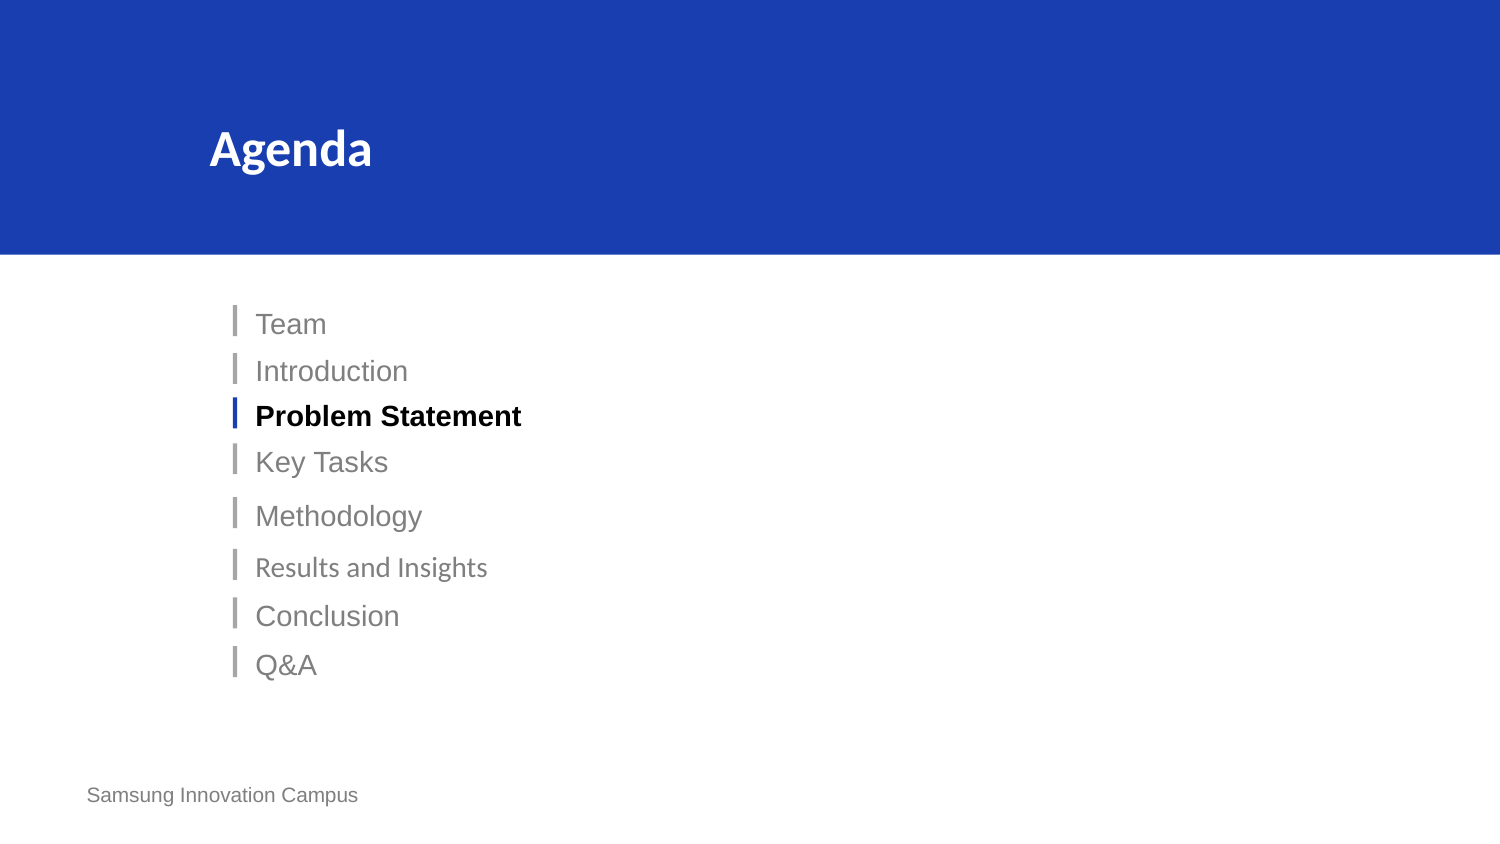

Agenda

Team

Introduction

Problem Statement

Key Tasks

Methodology

Results and Insights

Conclusion

Q&A